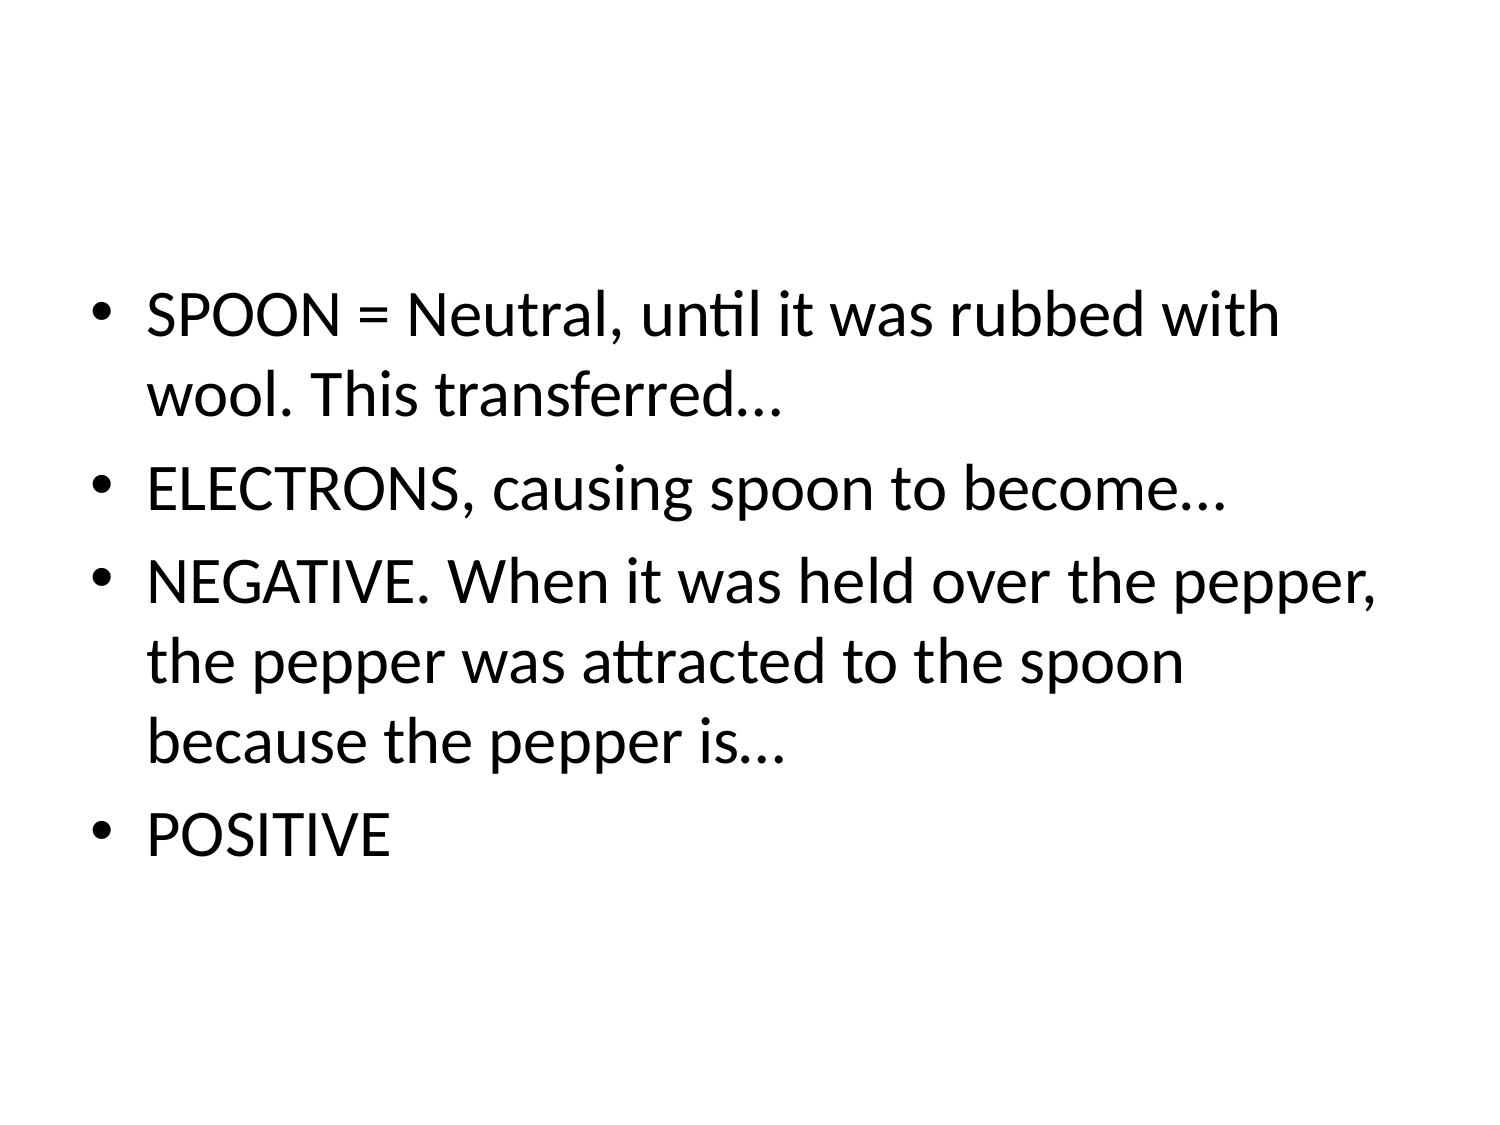

#
SPOON = Neutral, until it was rubbed with wool. This transferred…
ELECTRONS, causing spoon to become…
NEGATIVE. When it was held over the pepper, the pepper was attracted to the spoon because the pepper is…
POSITIVE